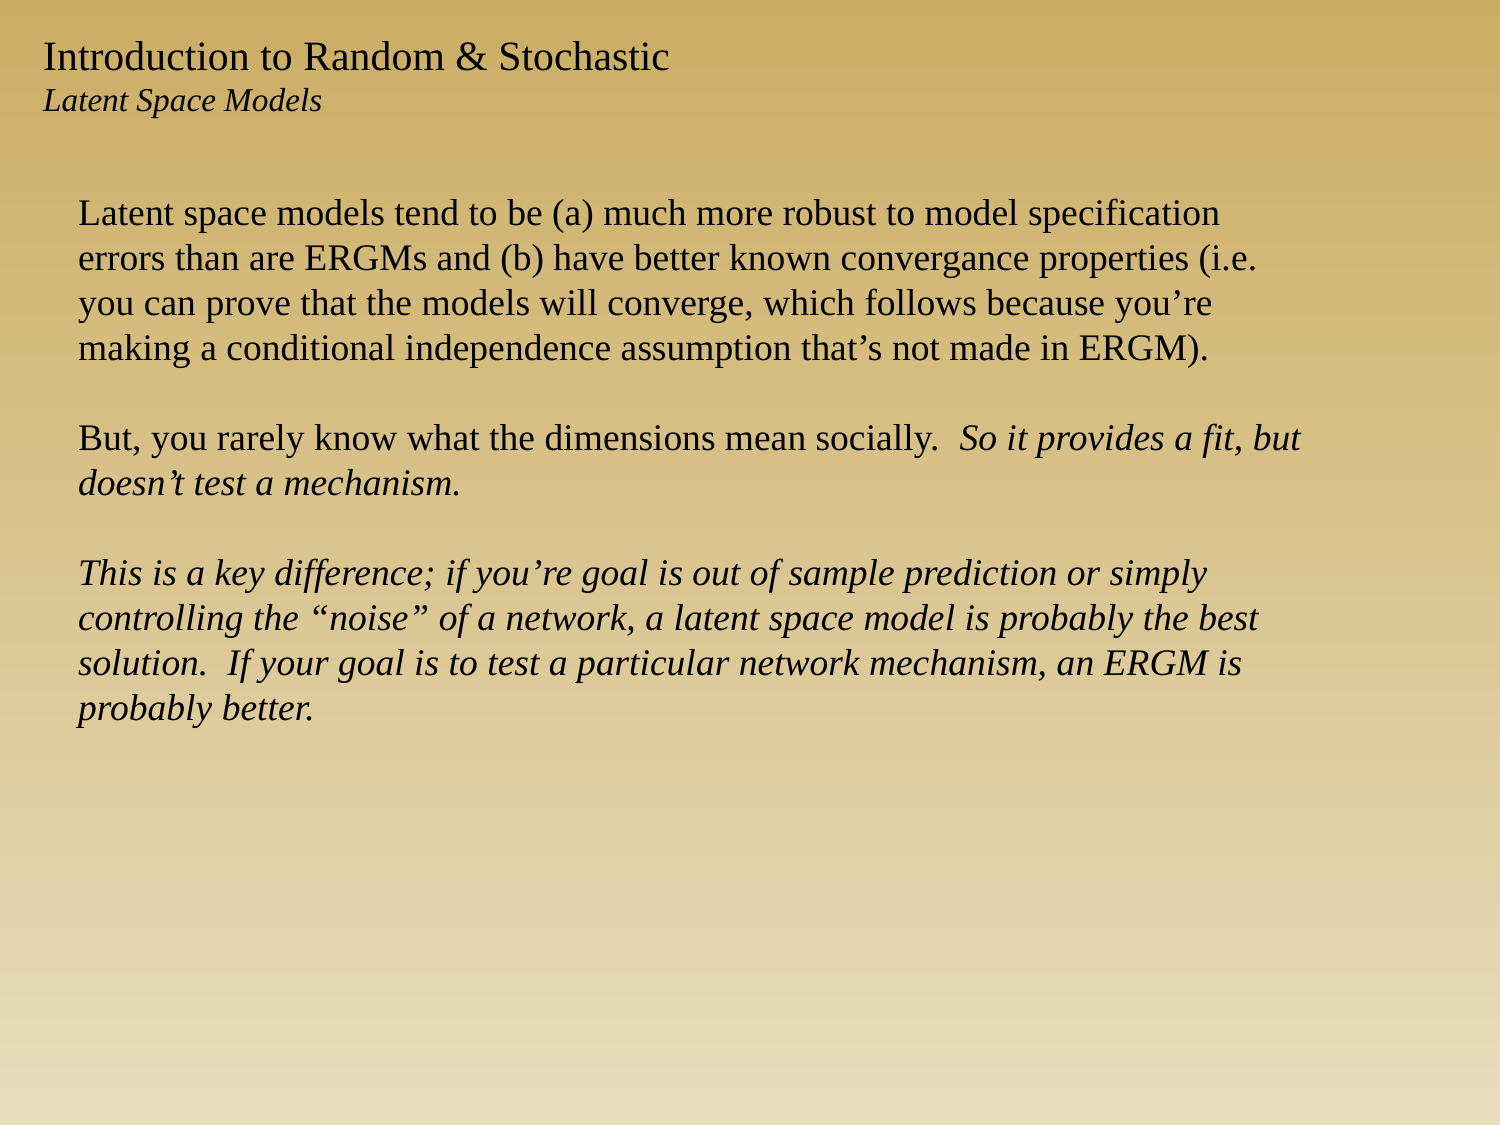

Introduction to Random & Stochastic
Latent Space Models
Latent space models tend to be (a) much more robust to model specification errors than are ERGMs and (b) have better known convergance properties (i.e. you can prove that the models will converge, which follows because you’re making a conditional independence assumption that’s not made in ERGM).

But, you rarely know what the dimensions mean socially.  So it provides a fit, but doesn’t test a mechanism.

This is a key difference; if you’re goal is out of sample prediction or simply controlling the “noise” of a network, a latent space model is probably the best solution.  If your goal is to test a particular network mechanism, an ERGM is probably better.